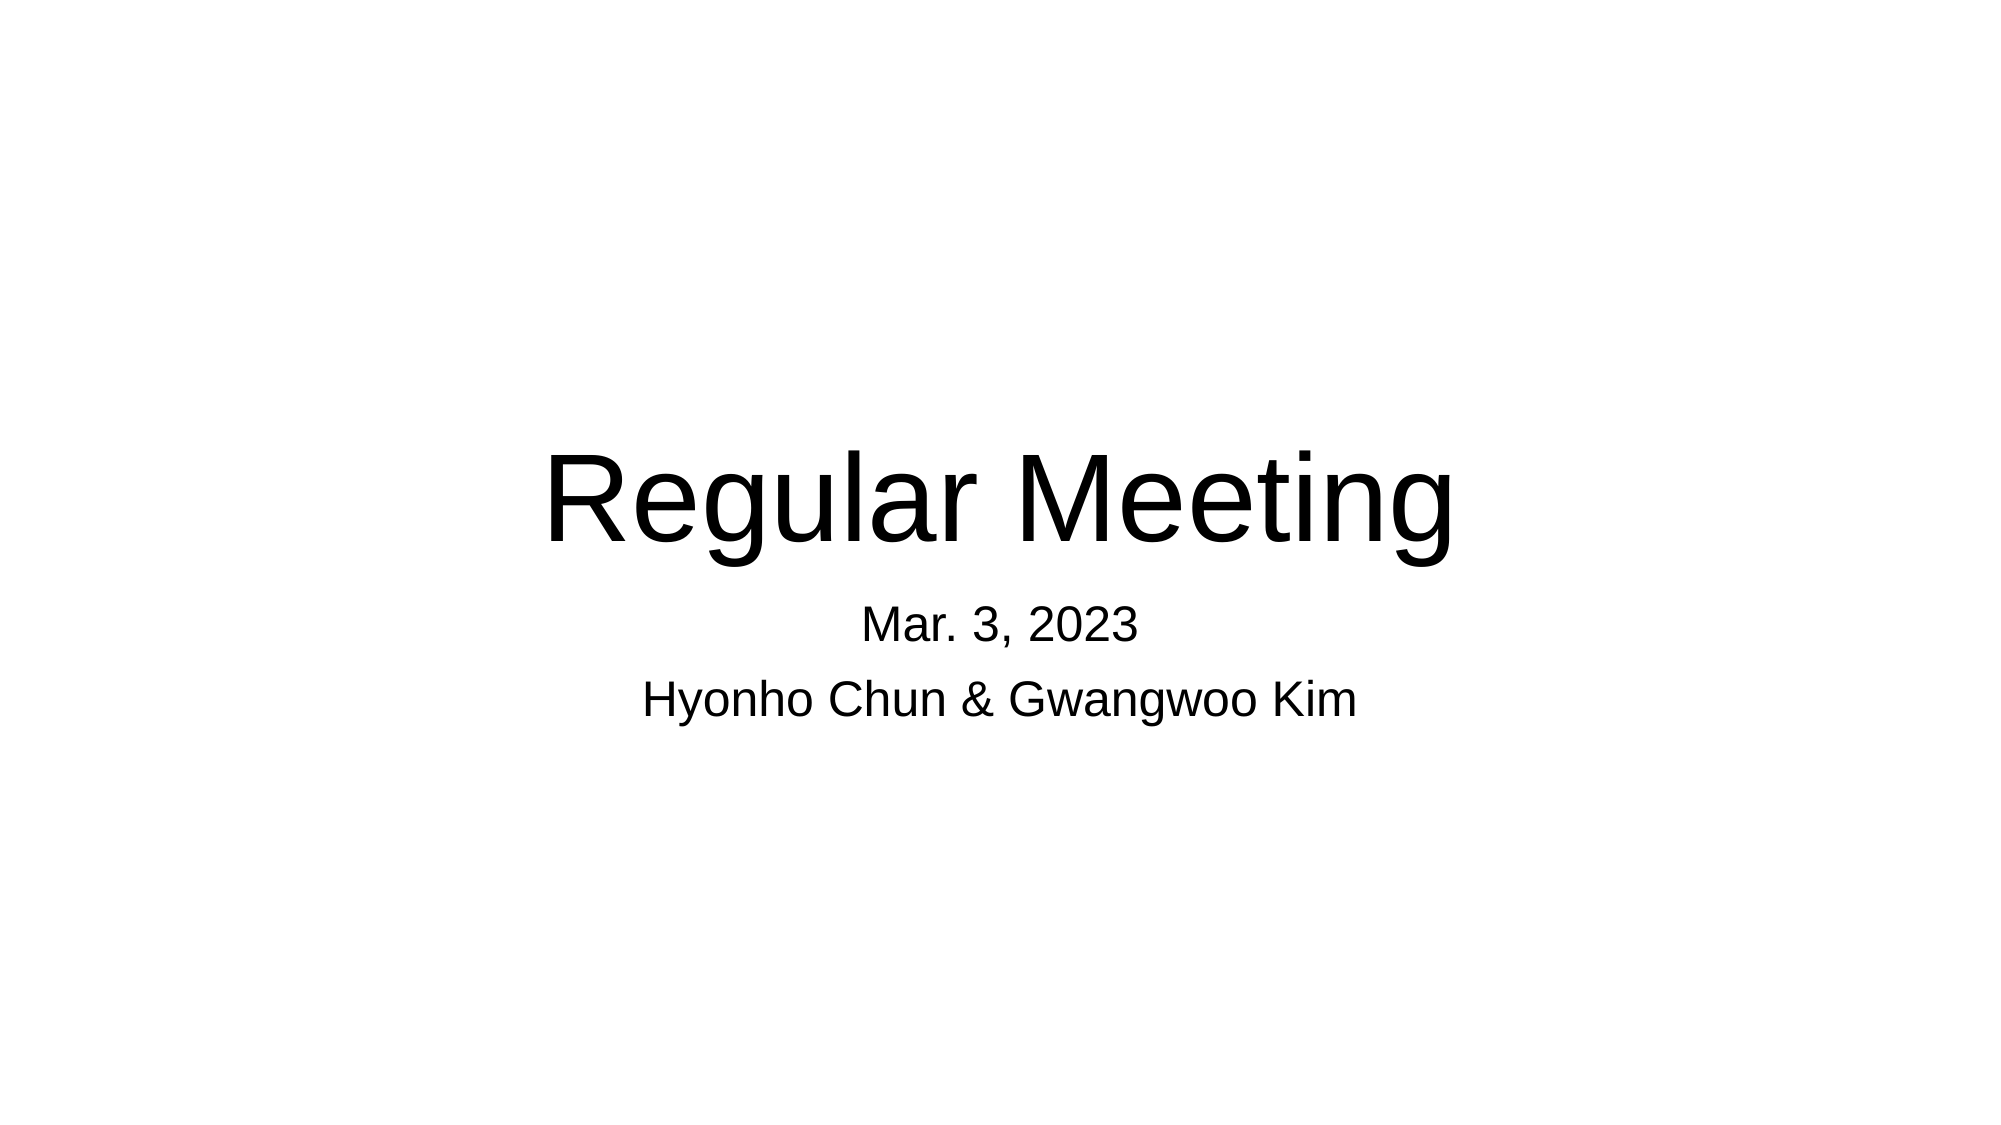

# Regular Meeting
Mar. 3, 2023
Hyonho Chun & Gwangwoo Kim